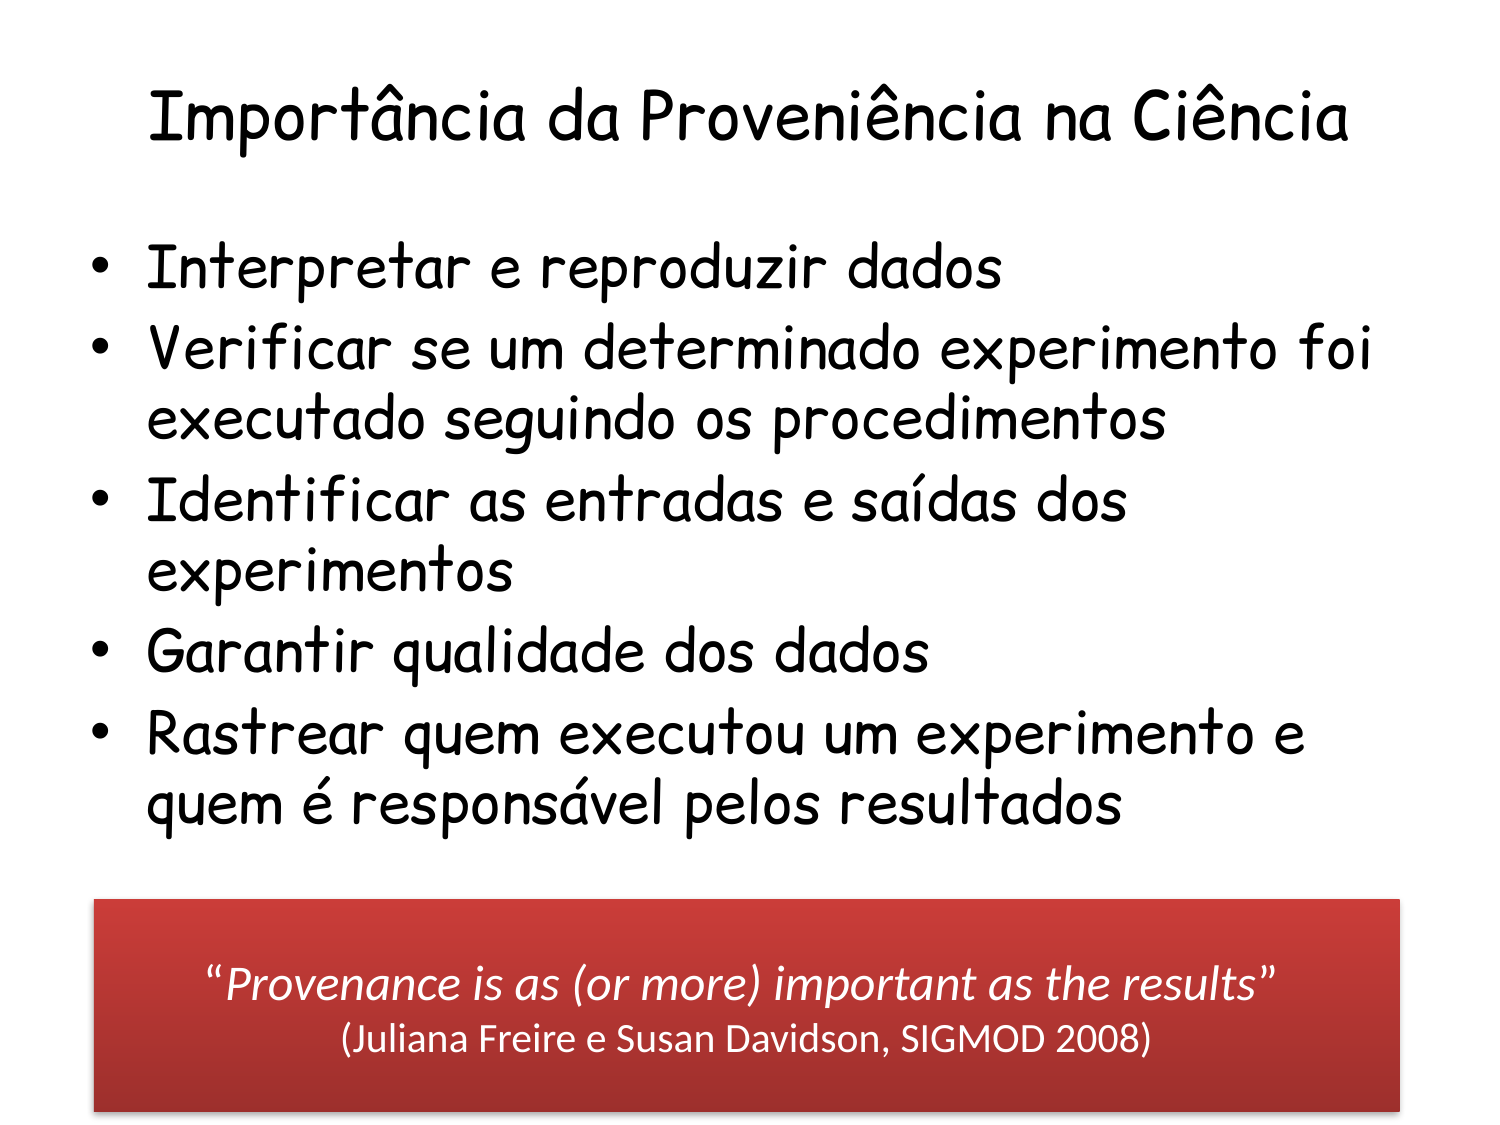

# Importância da Proveniência na Ciência
Interpretar e reproduzir dados
Verificar se um determinado experimento foi executado seguindo os procedimentos
Identificar as entradas e saídas dos experimentos
Garantir qualidade dos dados
Rastrear quem executou um experimento e quem é responsável pelos resultados
“Provenance is as (or more) important as the results”
(Juliana Freire e Susan Davidson, SIGMOD 2008)